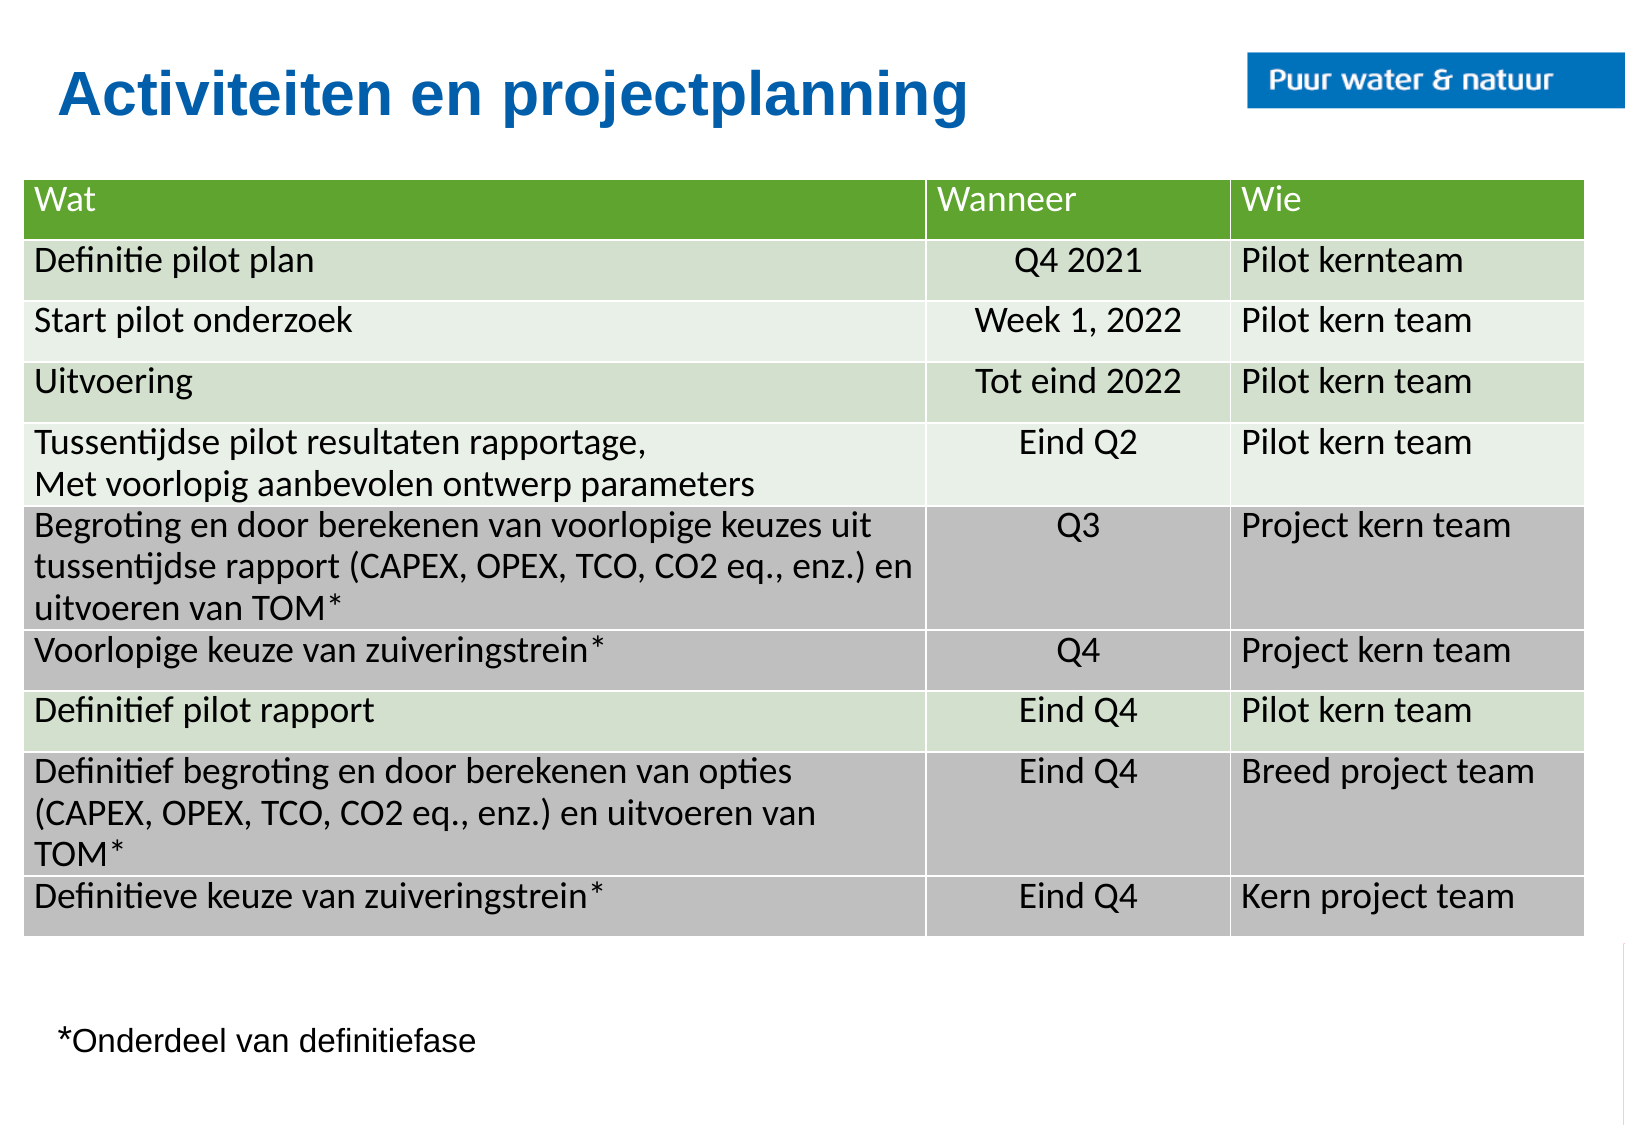

# Activiteiten en projectplanning
| Wat | Wanneer | Wie |
| --- | --- | --- |
| Definitie pilot plan | Q4 2021 | Pilot kernteam |
| Start pilot onderzoek | Week 1, 2022 | Pilot kern team |
| Uitvoering | Tot eind 2022 | Pilot kern team |
| Tussentijdse pilot resultaten rapportage, Met voorlopig aanbevolen ontwerp parameters | Eind Q2 | Pilot kern team |
| Begroting en door berekenen van voorlopige keuzes uit tussentijdse rapport (CAPEX, OPEX, TCO, CO2 eq., enz.) en uitvoeren van TOM\* | Q3 | Project kern team |
| Voorlopige keuze van zuiveringstrein\* | Q4 | Project kern team |
| Definitief pilot rapport | Eind Q4 | Pilot kern team |
| Definitief begroting en door berekenen van opties (CAPEX, OPEX, TCO, CO2 eq., enz.) en uitvoeren van TOM\* | Eind Q4 | Breed project team |
| Definitieve keuze van zuiveringstrein\* | Eind Q4 | Kern project team |

*Onderdeel van definitiefase